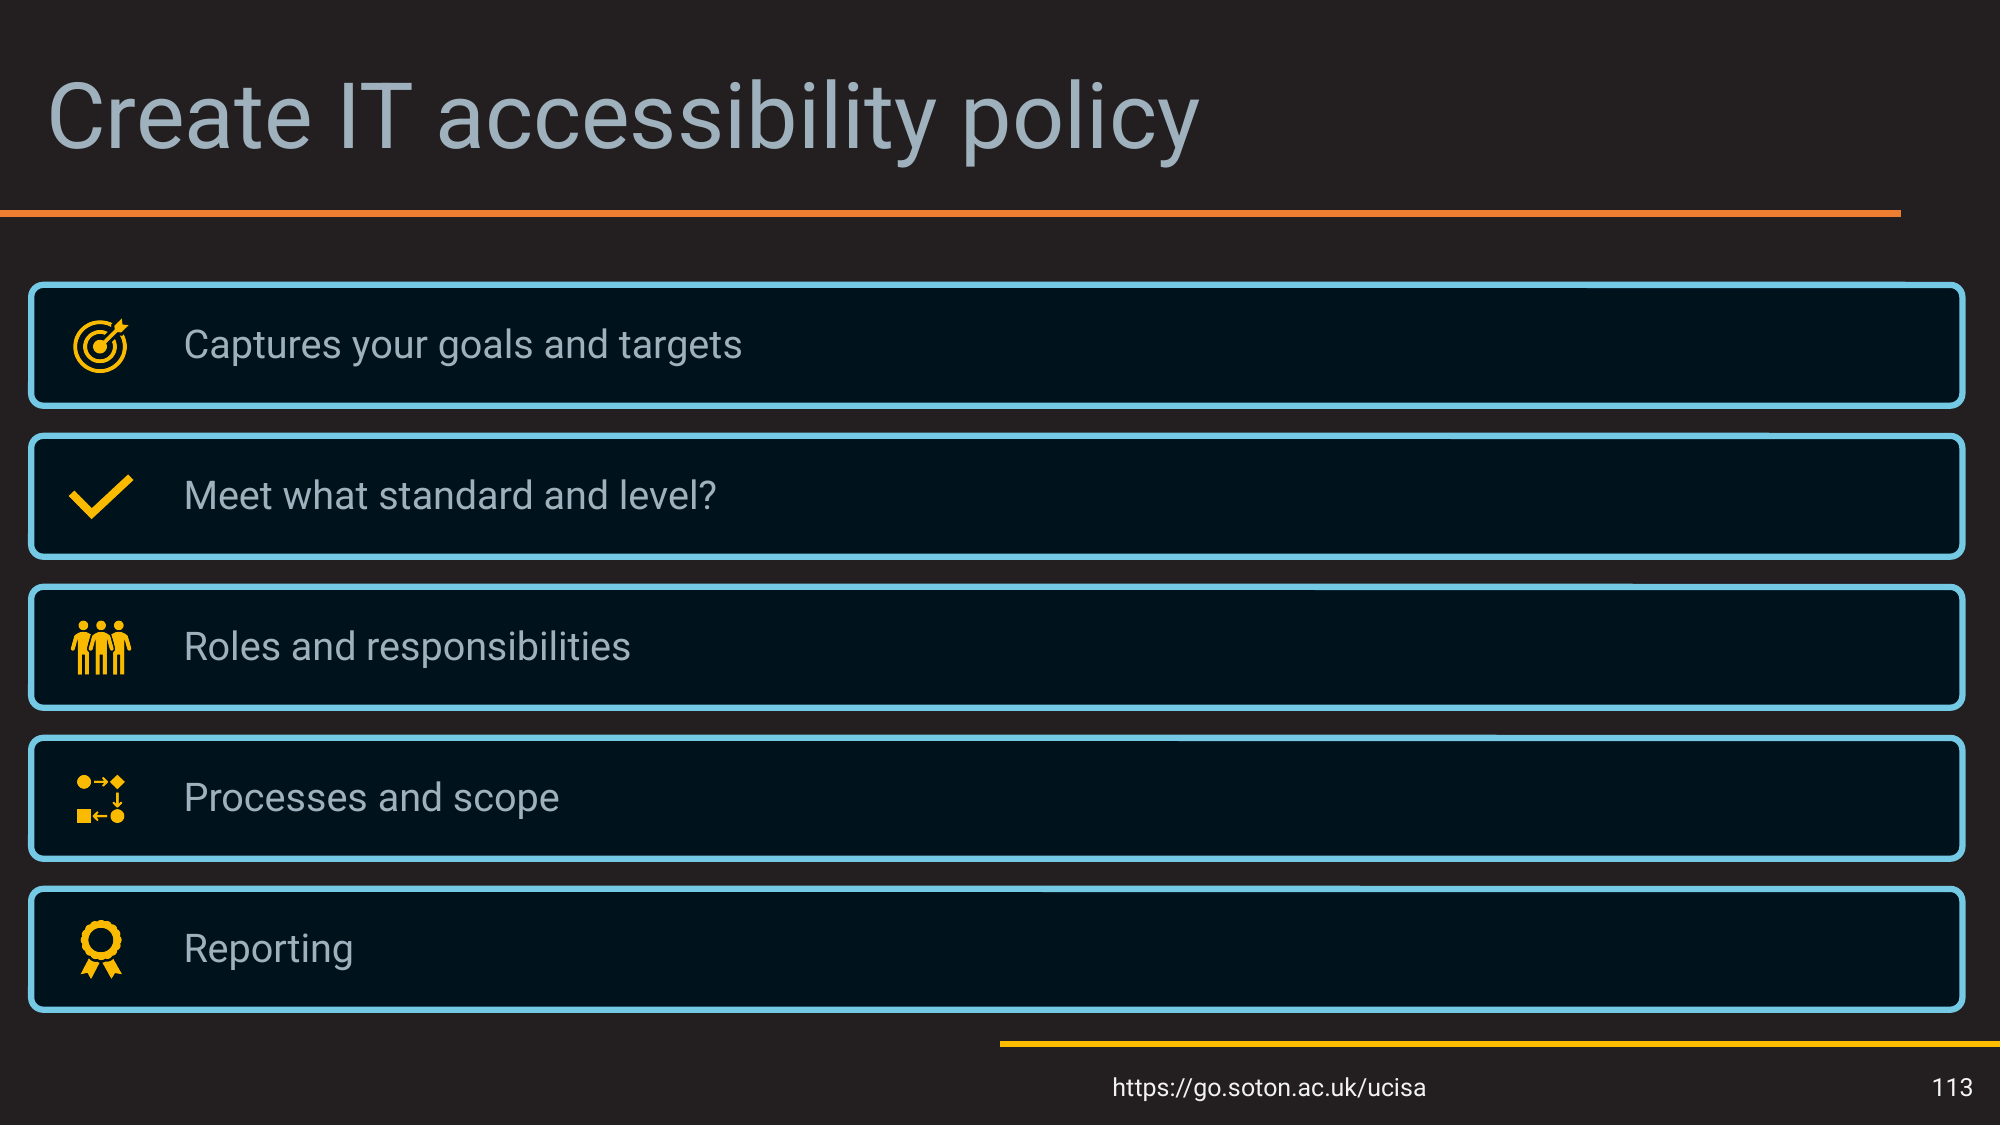

# Create IT accessibility policy 1
Captures your goals and targets
Meet what standard and level?
Roles and responsibilities
Processes and scope
Reporting
113
https://go.soton.ac.uk/ucisa